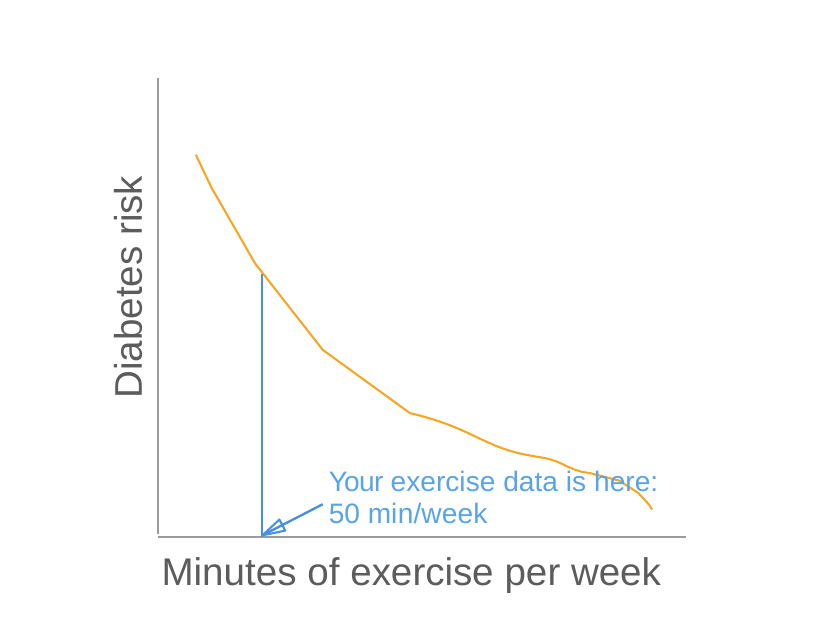

Diabetes risk
Your exercise data is here:  50 min/week
Minutes of exercise per week